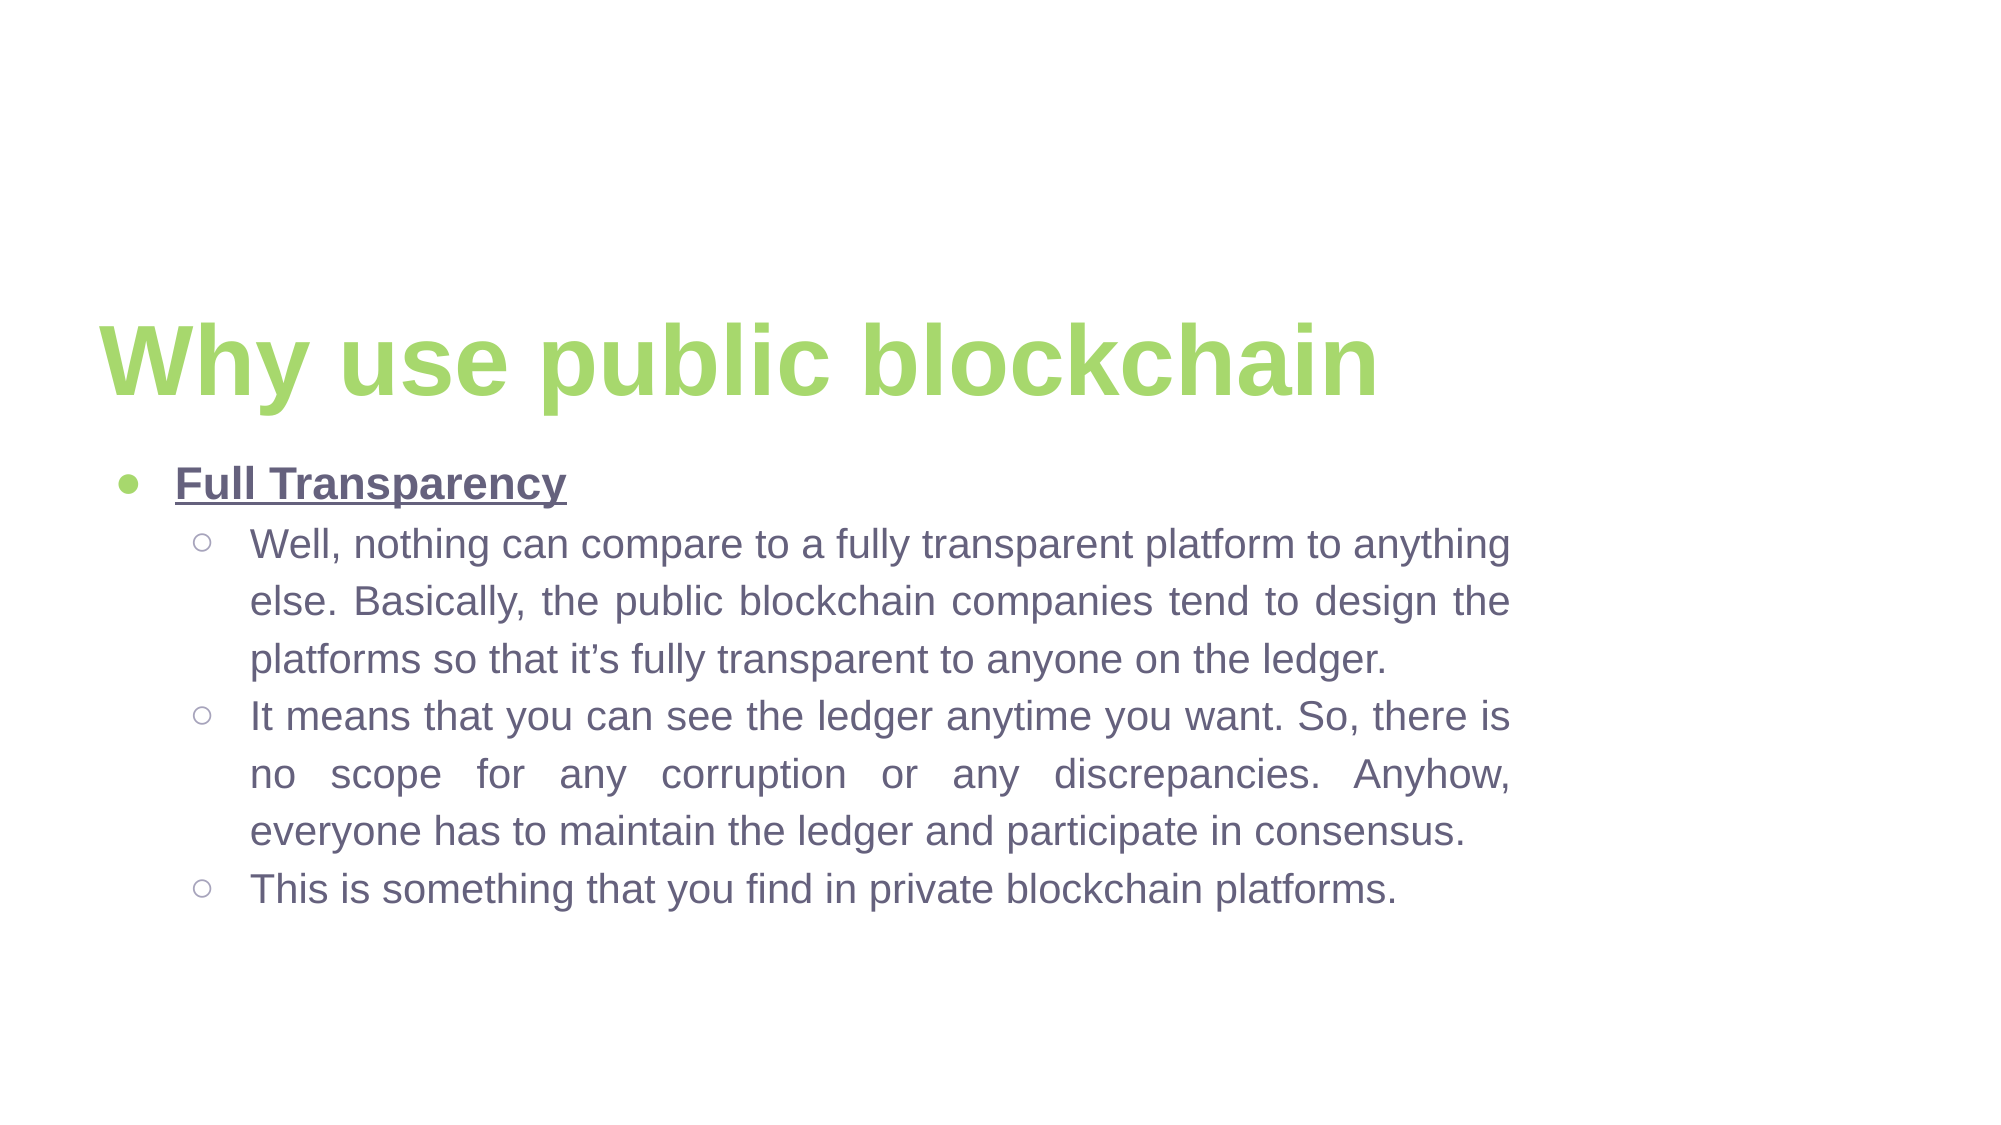

# Why use public blockchain
Full Transparency
Well, nothing can compare to a fully transparent platform to anything else. Basically, the public blockchain companies tend to design the platforms so that it’s fully transparent to anyone on the ledger.
It means that you can see the ledger anytime you want. So, there is no scope for any corruption or any discrepancies. Anyhow, everyone has to maintain the ledger and participate in consensus.
This is something that you find in private blockchain platforms.